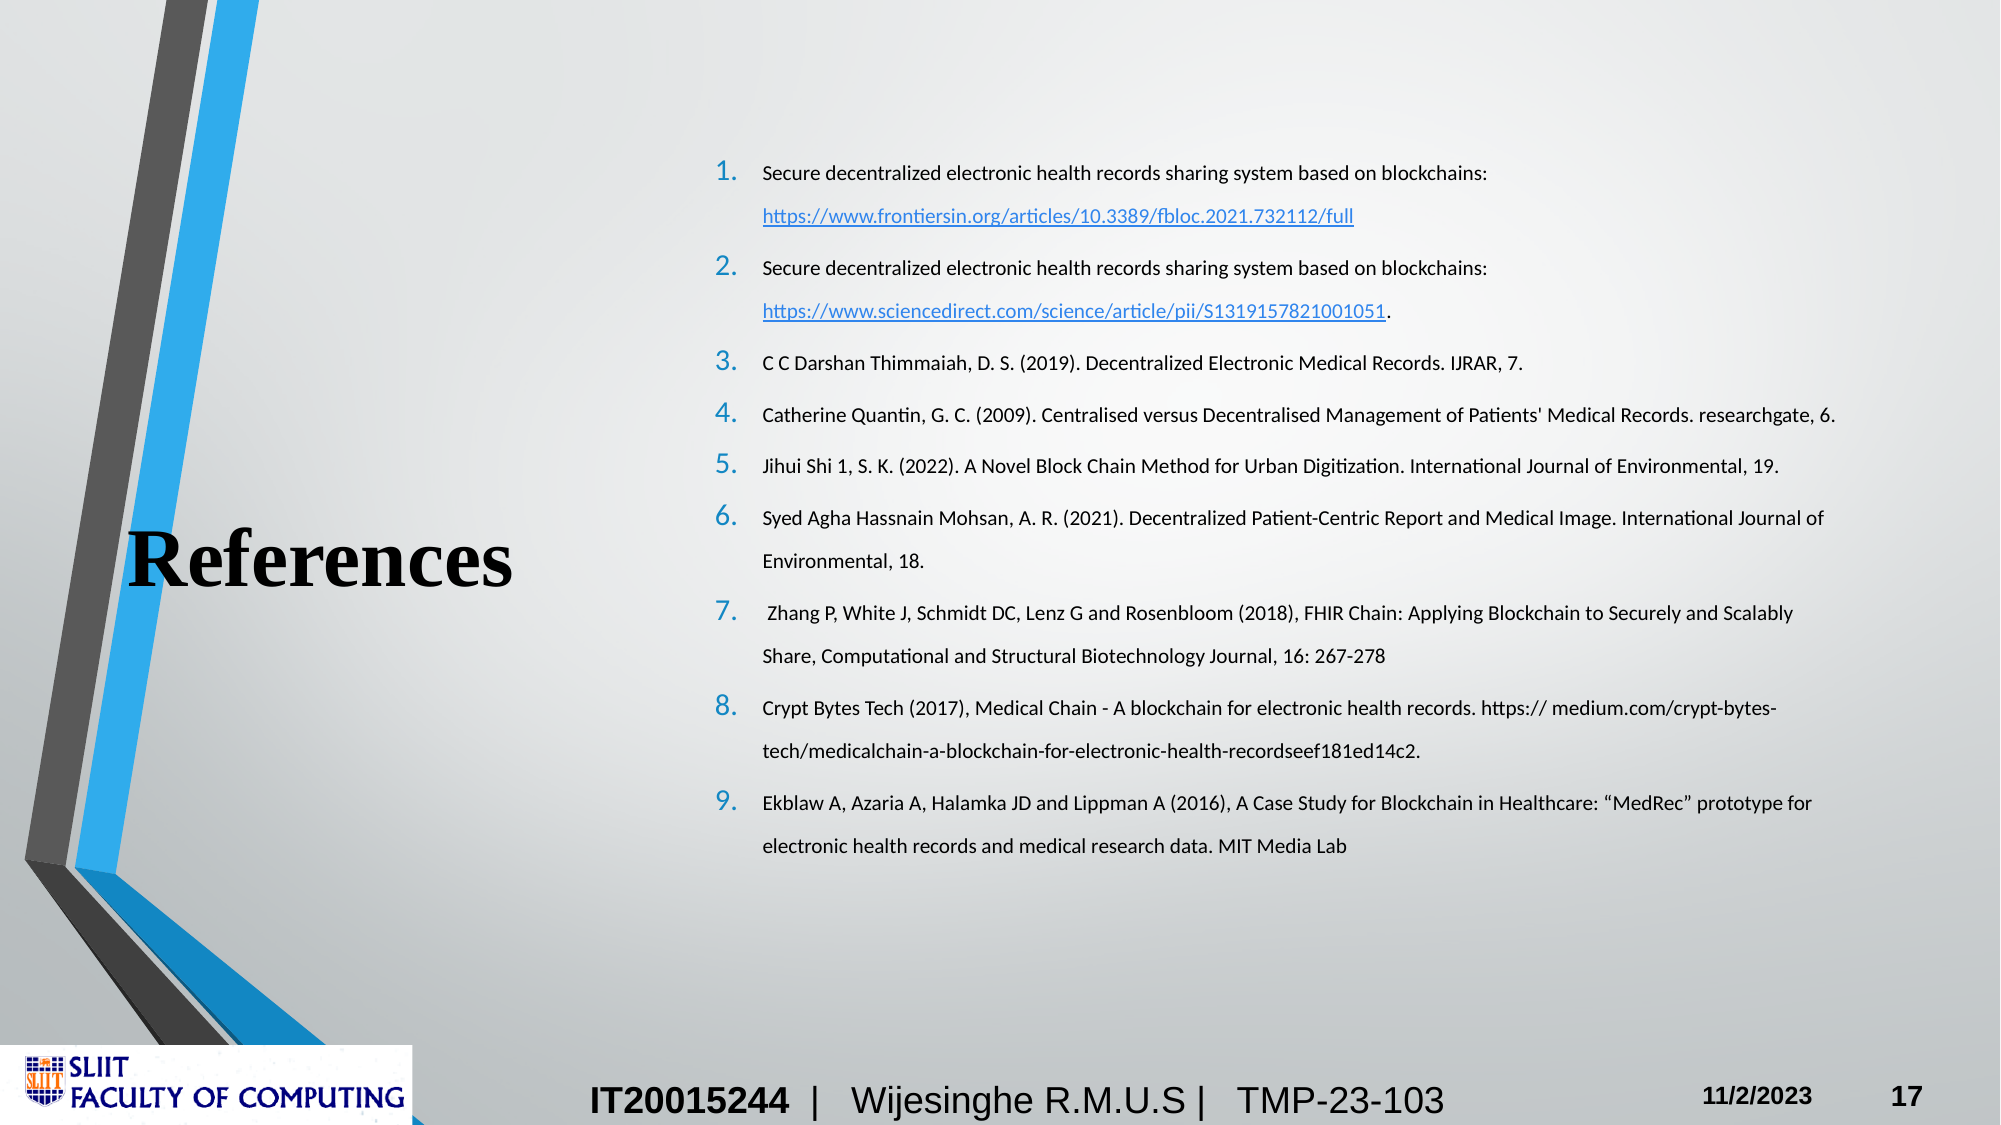

# References
Secure decentralized electronic health records sharing system based on blockchains: https://www.frontiersin.org/articles/10.3389/fbloc.2021.732112/full
Secure decentralized electronic health records sharing system based on blockchains: https://www.sciencedirect.com/science/article/pii/S1319157821001051.
C C Darshan Thimmaiah, D. S. (2019). Decentralized Electronic Medical Records. IJRAR, 7.
Catherine Quantin, G. C. (2009). Centralised versus Decentralised Management of Patients' Medical Records. researchgate, 6.
Jihui Shi 1, S. K. (2022). A Novel Block Chain Method for Urban Digitization. International Journal of Environmental, 19.
Syed Agha Hassnain Mohsan, A. R. (2021). Decentralized Patient-Centric Report and Medical Image. International Journal of Environmental, 18.
 Zhang P, White J, Schmidt DC, Lenz G and Rosenbloom (2018), FHIR Chain: Applying Blockchain to Securely and Scalably Share, Computational and Structural Biotechnology Journal, 16: 267-278
Crypt Bytes Tech (2017), Medical Chain - A blockchain for electronic health records. https:// medium.com/crypt-bytes-tech/medicalchain-a-blockchain-for-electronic-health-recordseef181ed14c2.
Ekblaw A, Azaria A, Halamka JD and Lippman A (2016), A Case Study for Blockchain in Healthcare: “MedRec” prototype for electronic health records and medical research data. MIT Media Lab

‌

IT20015244  |   Wijesinghe R.M.U.S |   TMP-23-103